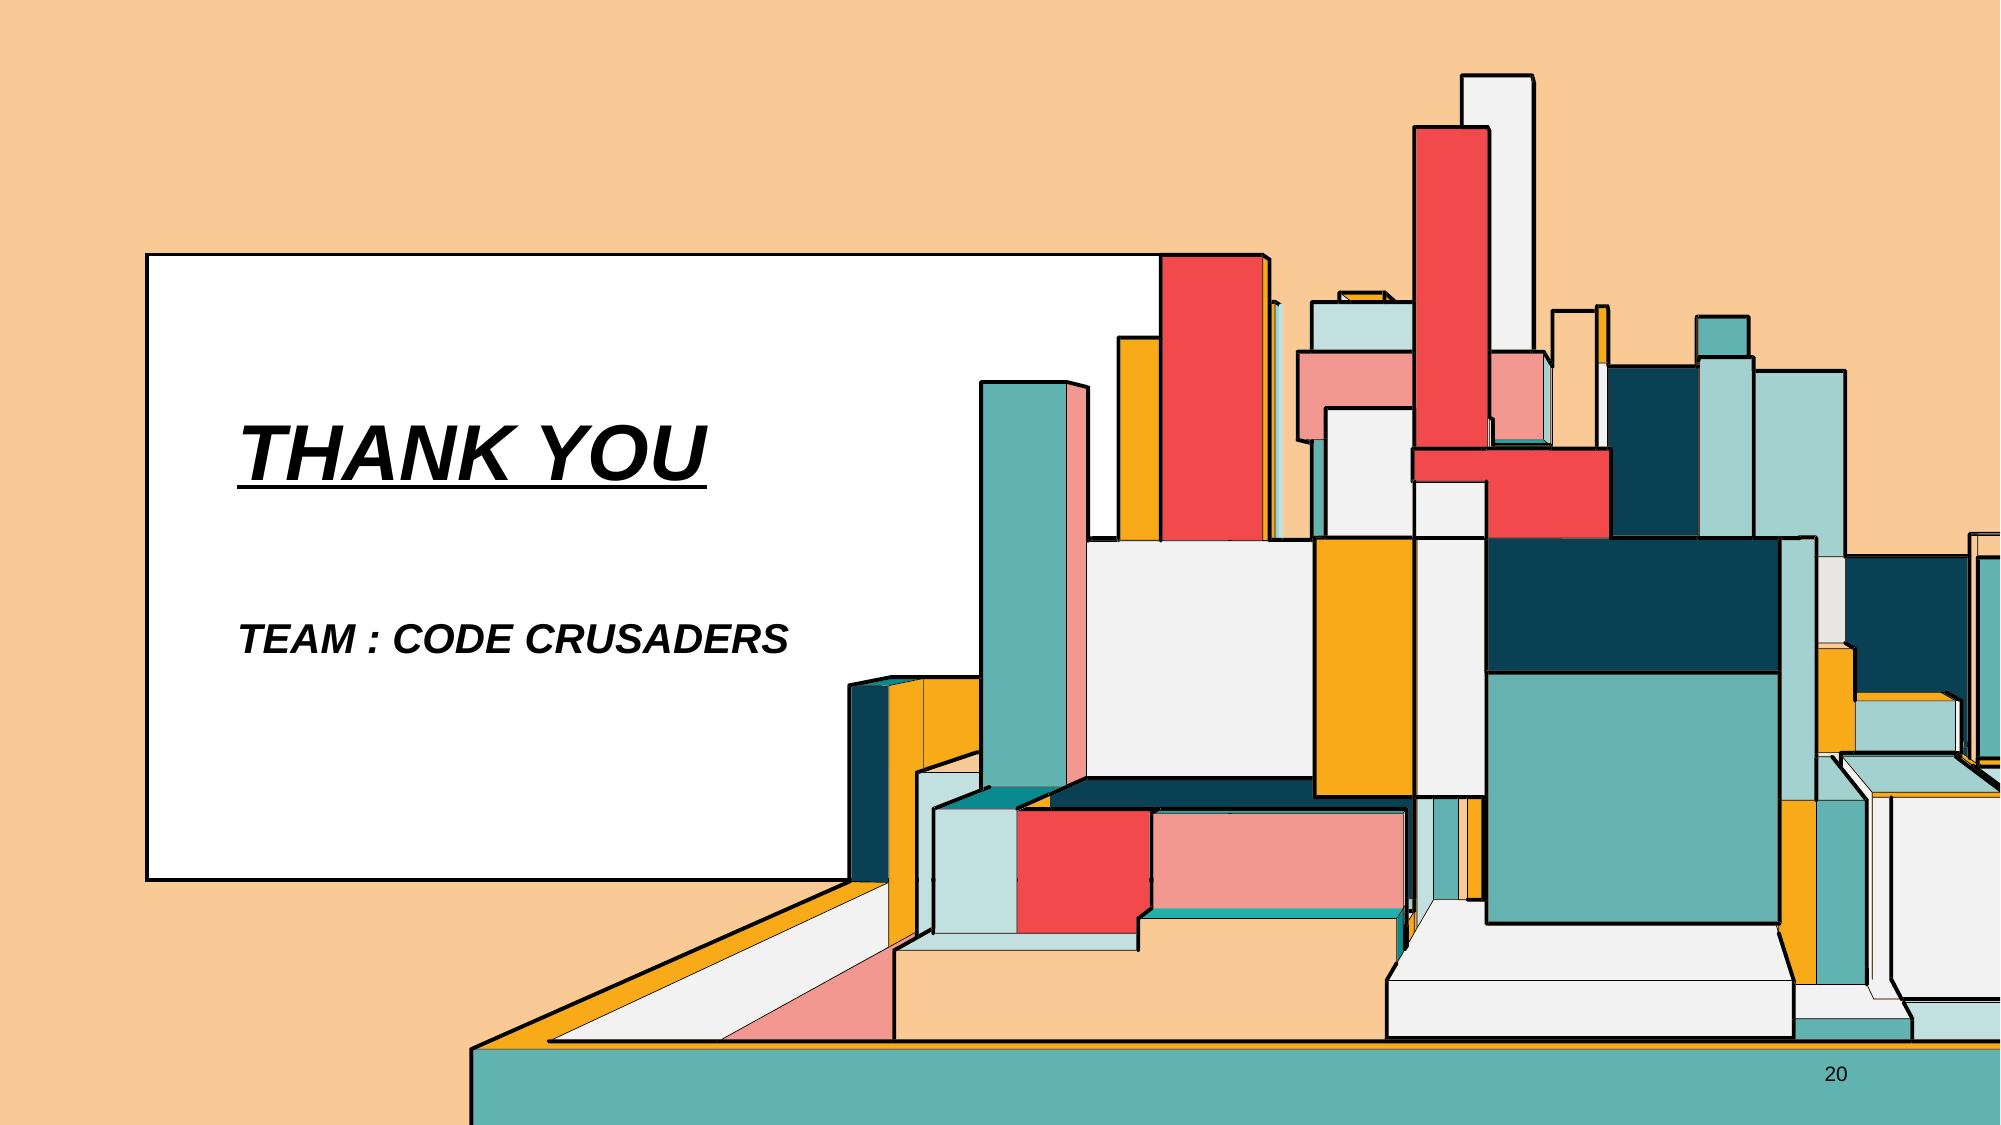

# THANK YOU
TEAM : CODE CRUSADERS
20